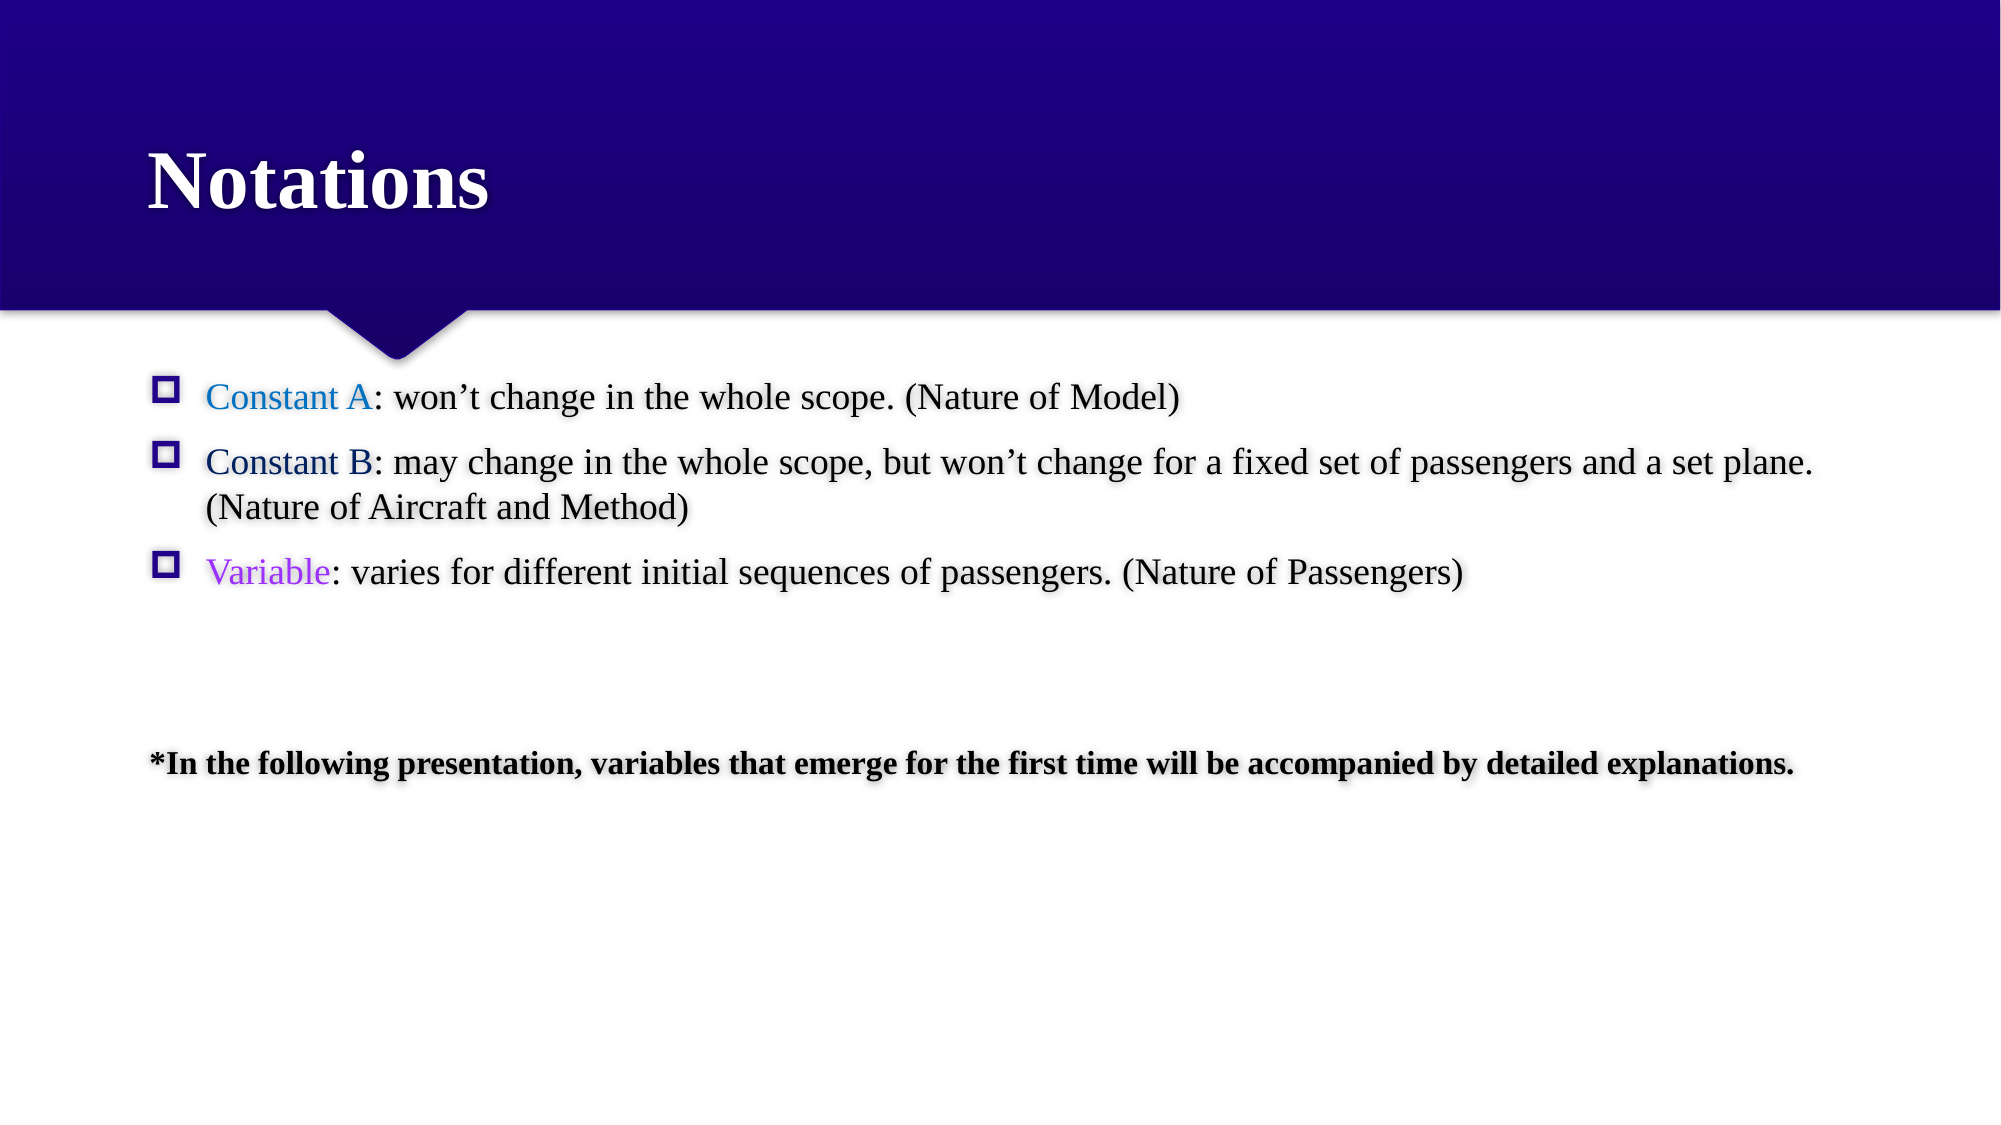

# Notations
Constant A: won’t change in the whole scope. (Nature of Model)
Constant B: may change in the whole scope, but won’t change for a fixed set of passengers and a set plane. (Nature of Aircraft and Method)
Variable: varies for different initial sequences of passengers. (Nature of Passengers)

*In the following presentation, variables that emerge for the first time will be accompanied by detailed explanations.